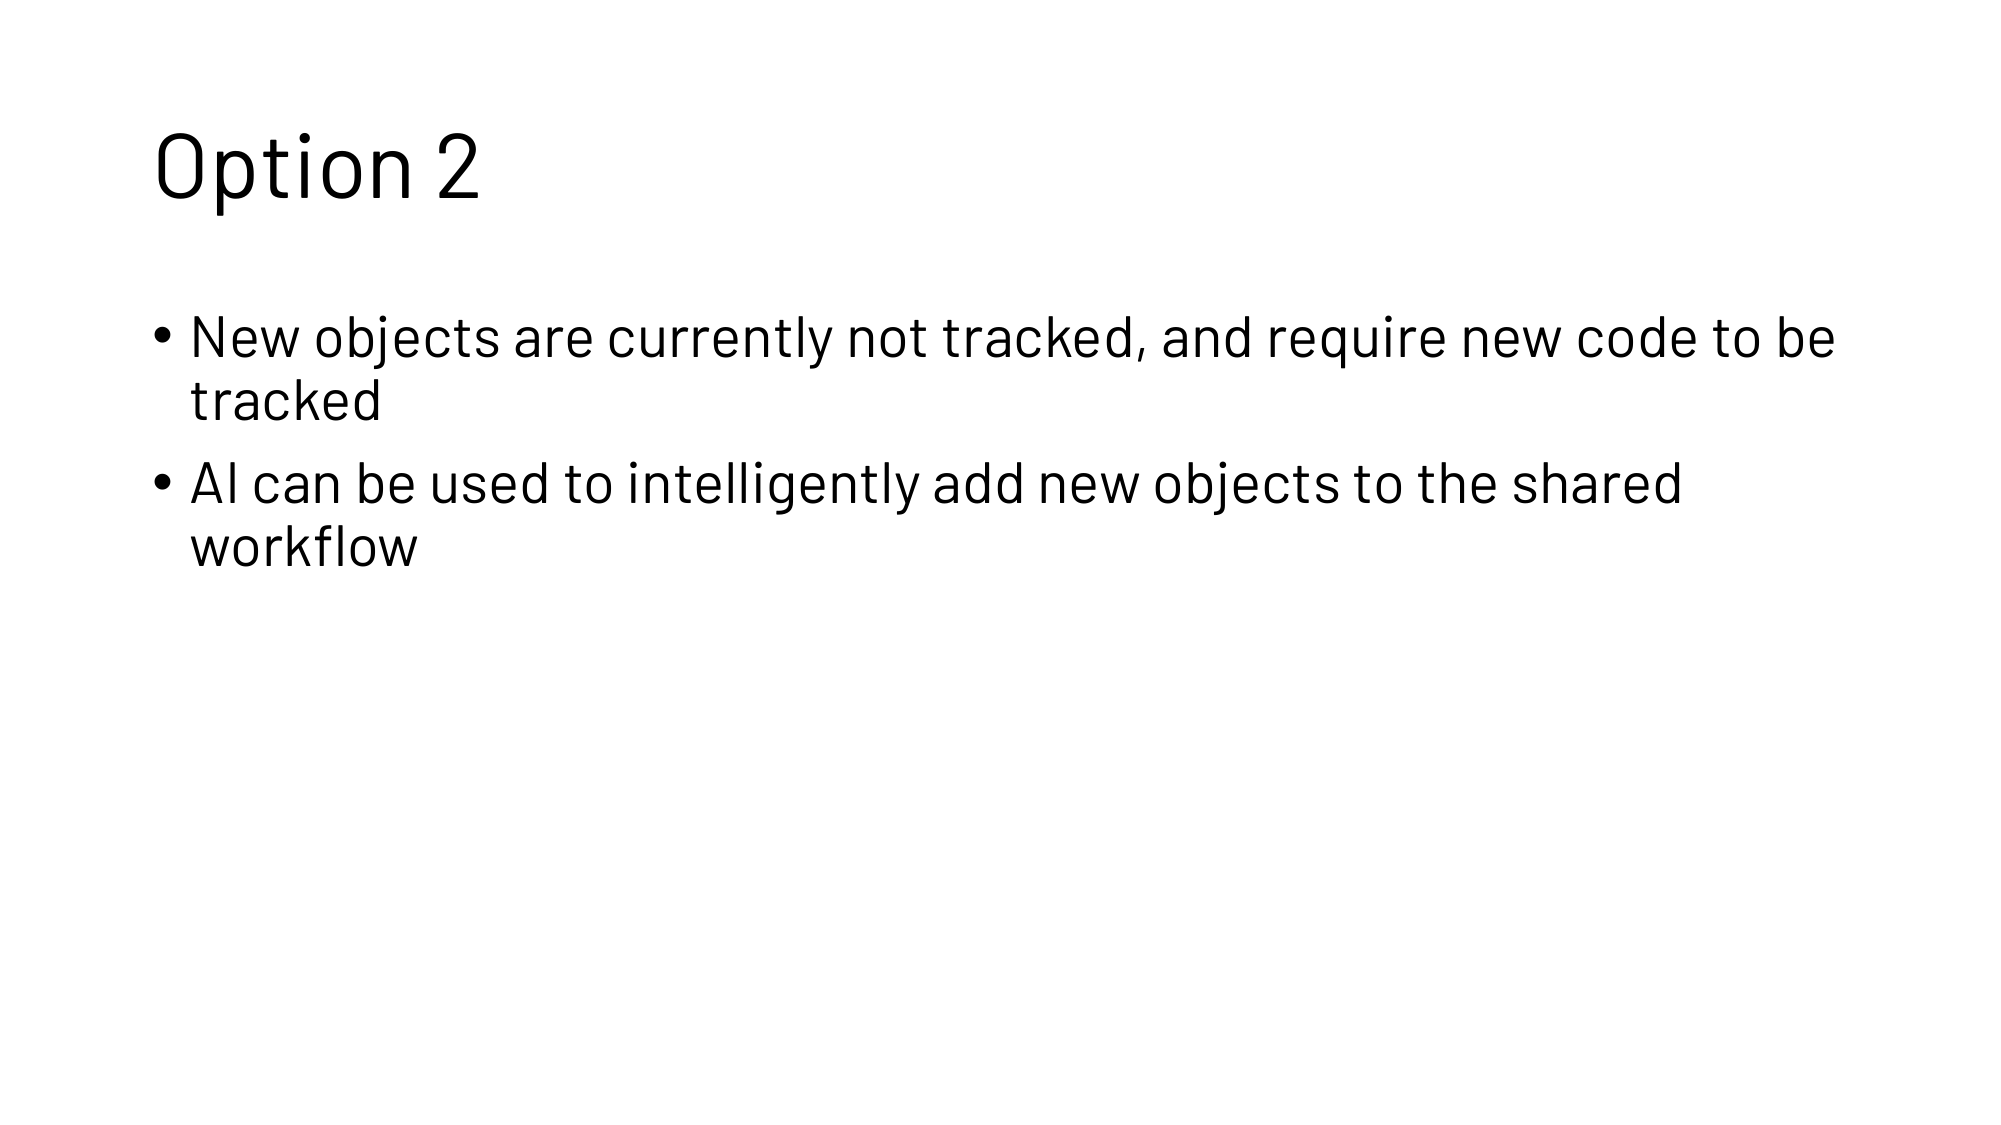

# Option 2
New objects are currently not tracked, and require new code to be tracked
AI can be used to intelligently add new objects to the shared workflow